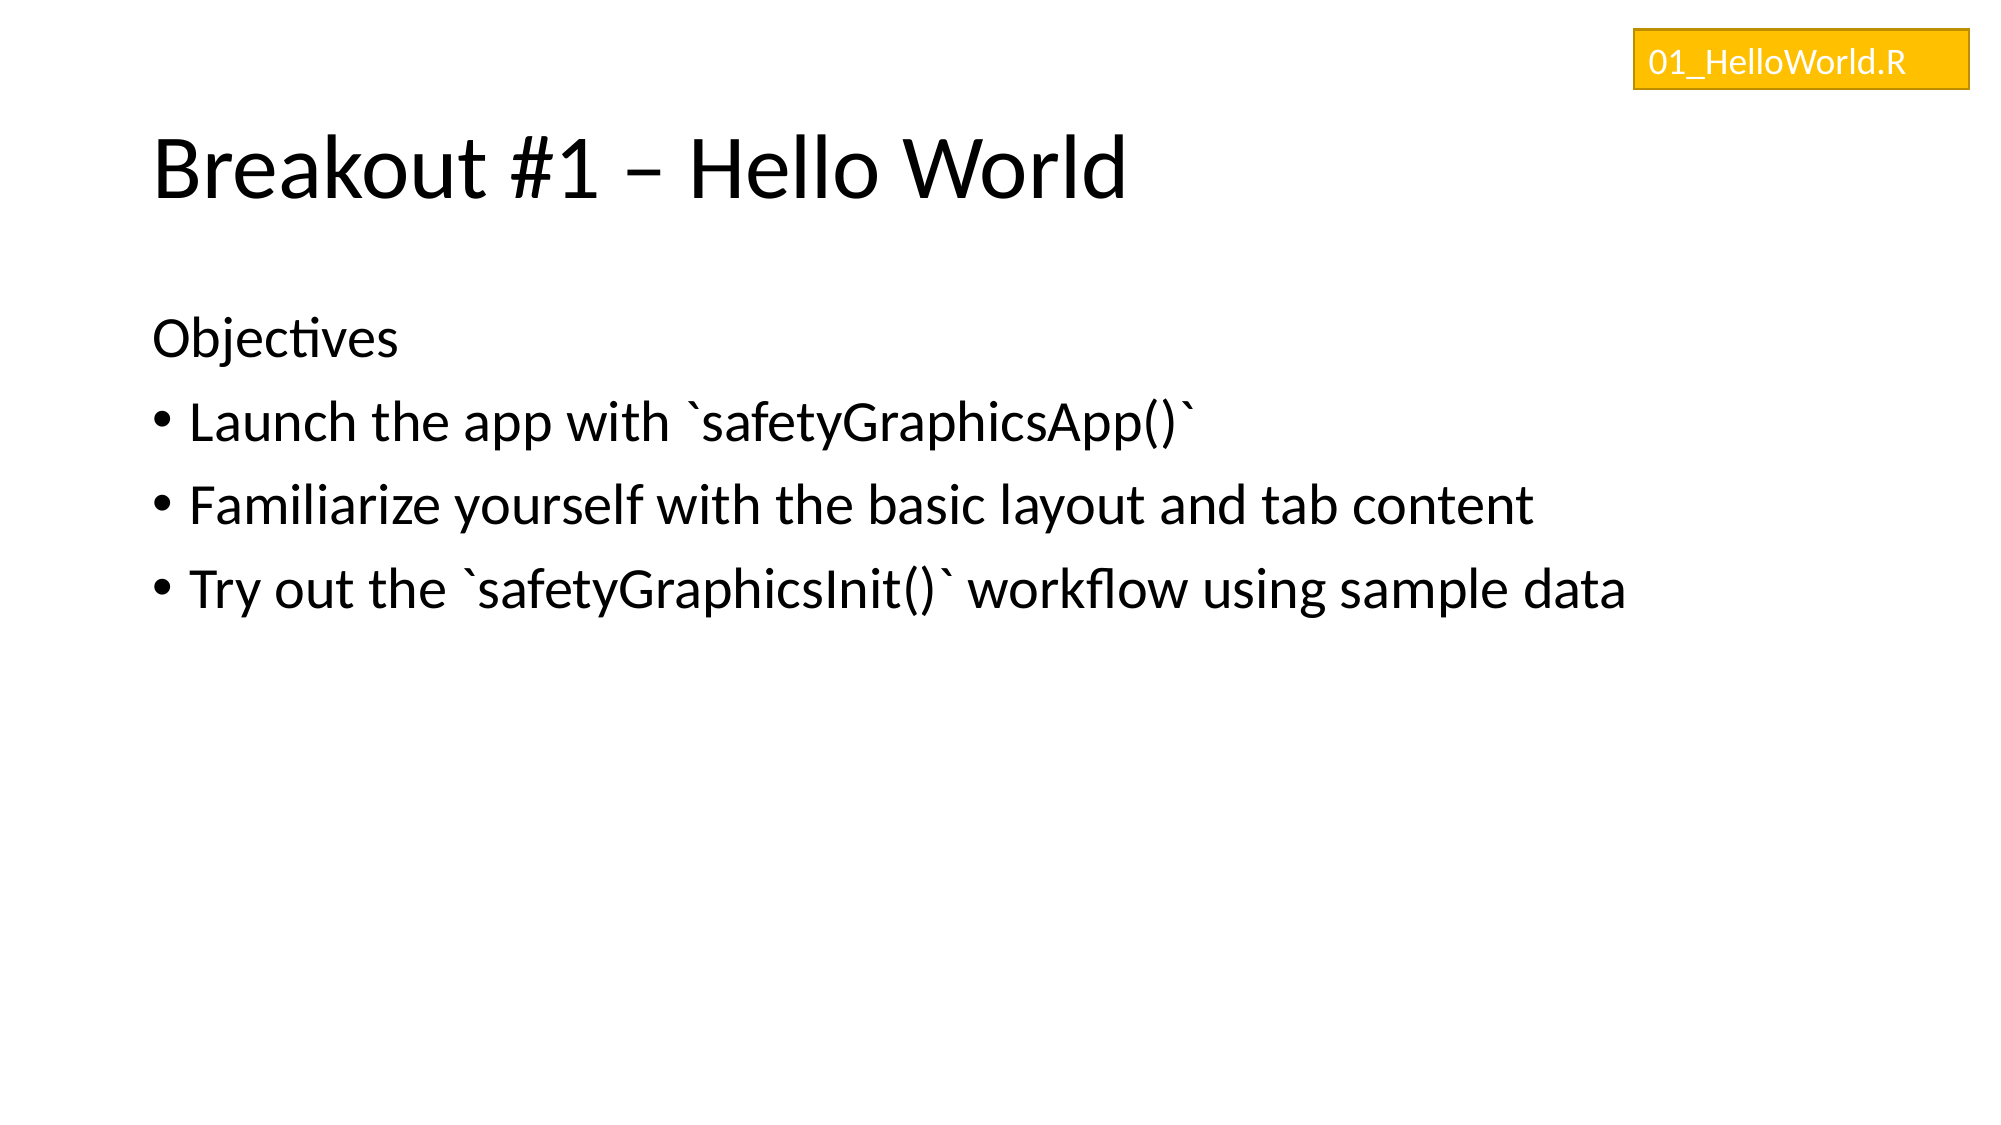

01_HelloWorld.R
# Breakout #1 – Hello World
Objectives
Launch the app with `safetyGraphicsApp()`
Familiarize yourself with the basic layout and tab content
Try out the `safetyGraphicsInit()` workflow using sample data